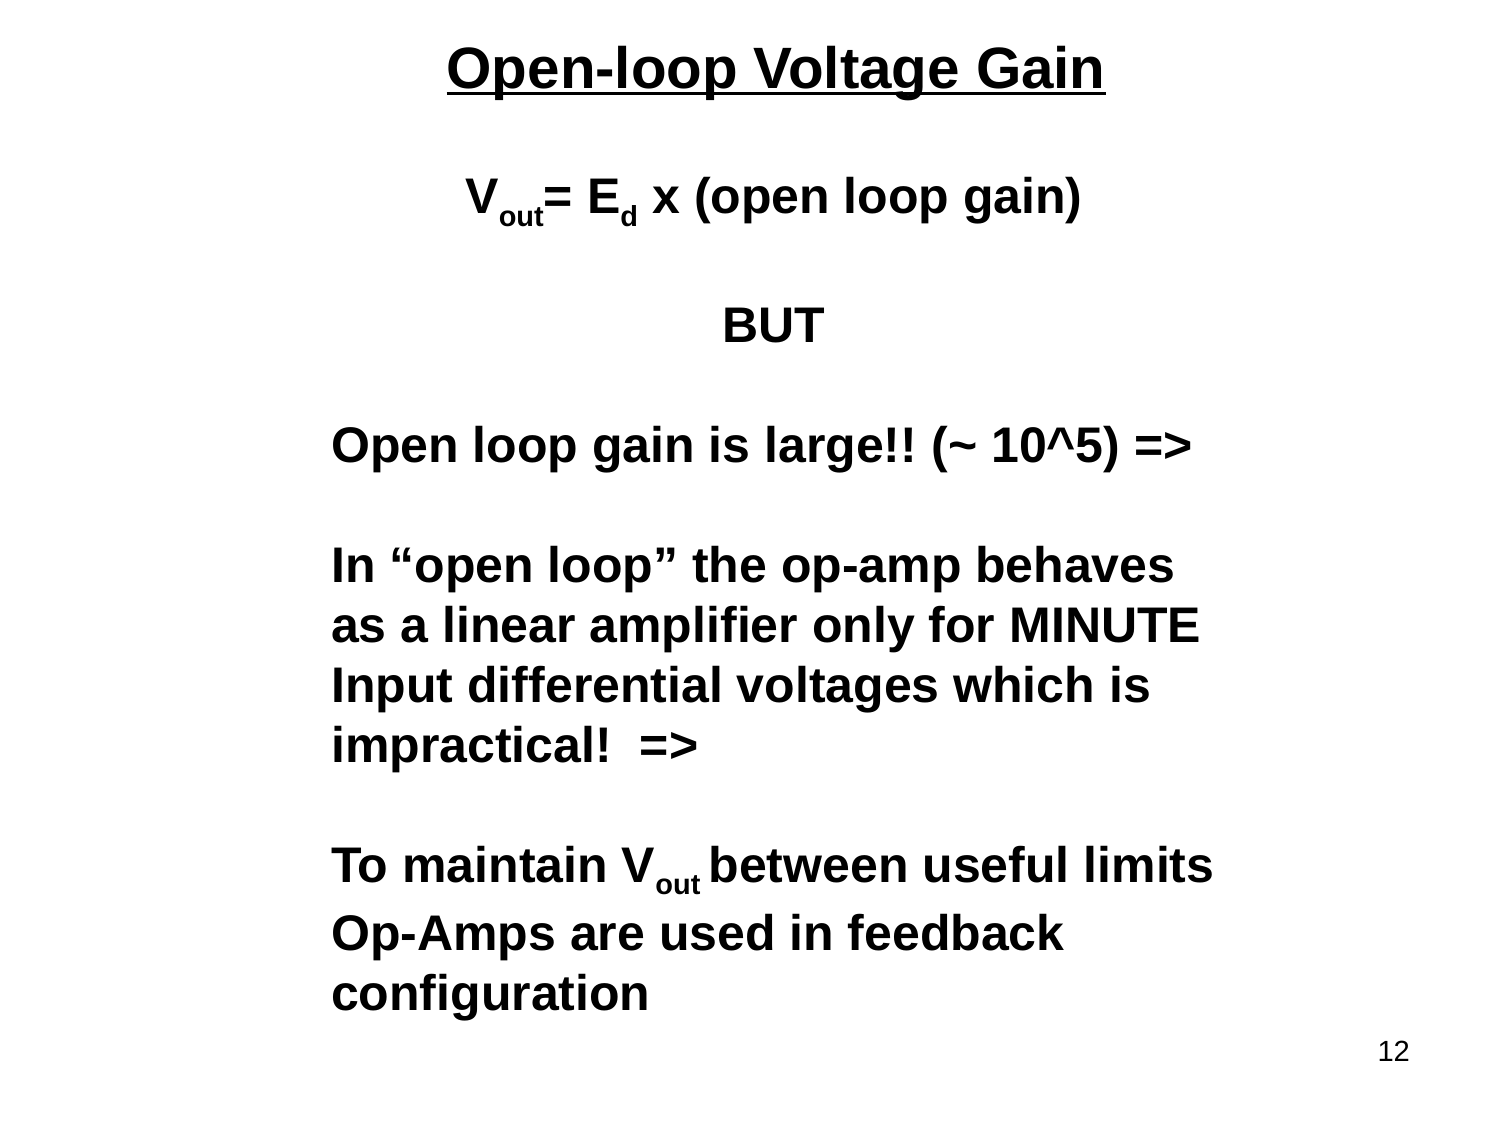

Open-loop Voltage Gain
Vout= Ed x (open loop gain)

BUT

Open loop gain is large!! (~ 10^5) =>

In “open loop” the op-amp behaves as a linear amplifier only for MINUTE
Input differential voltages which is impractical!  =>

To maintain Vout between useful limits Op-Amps are used in feedback configuration
12